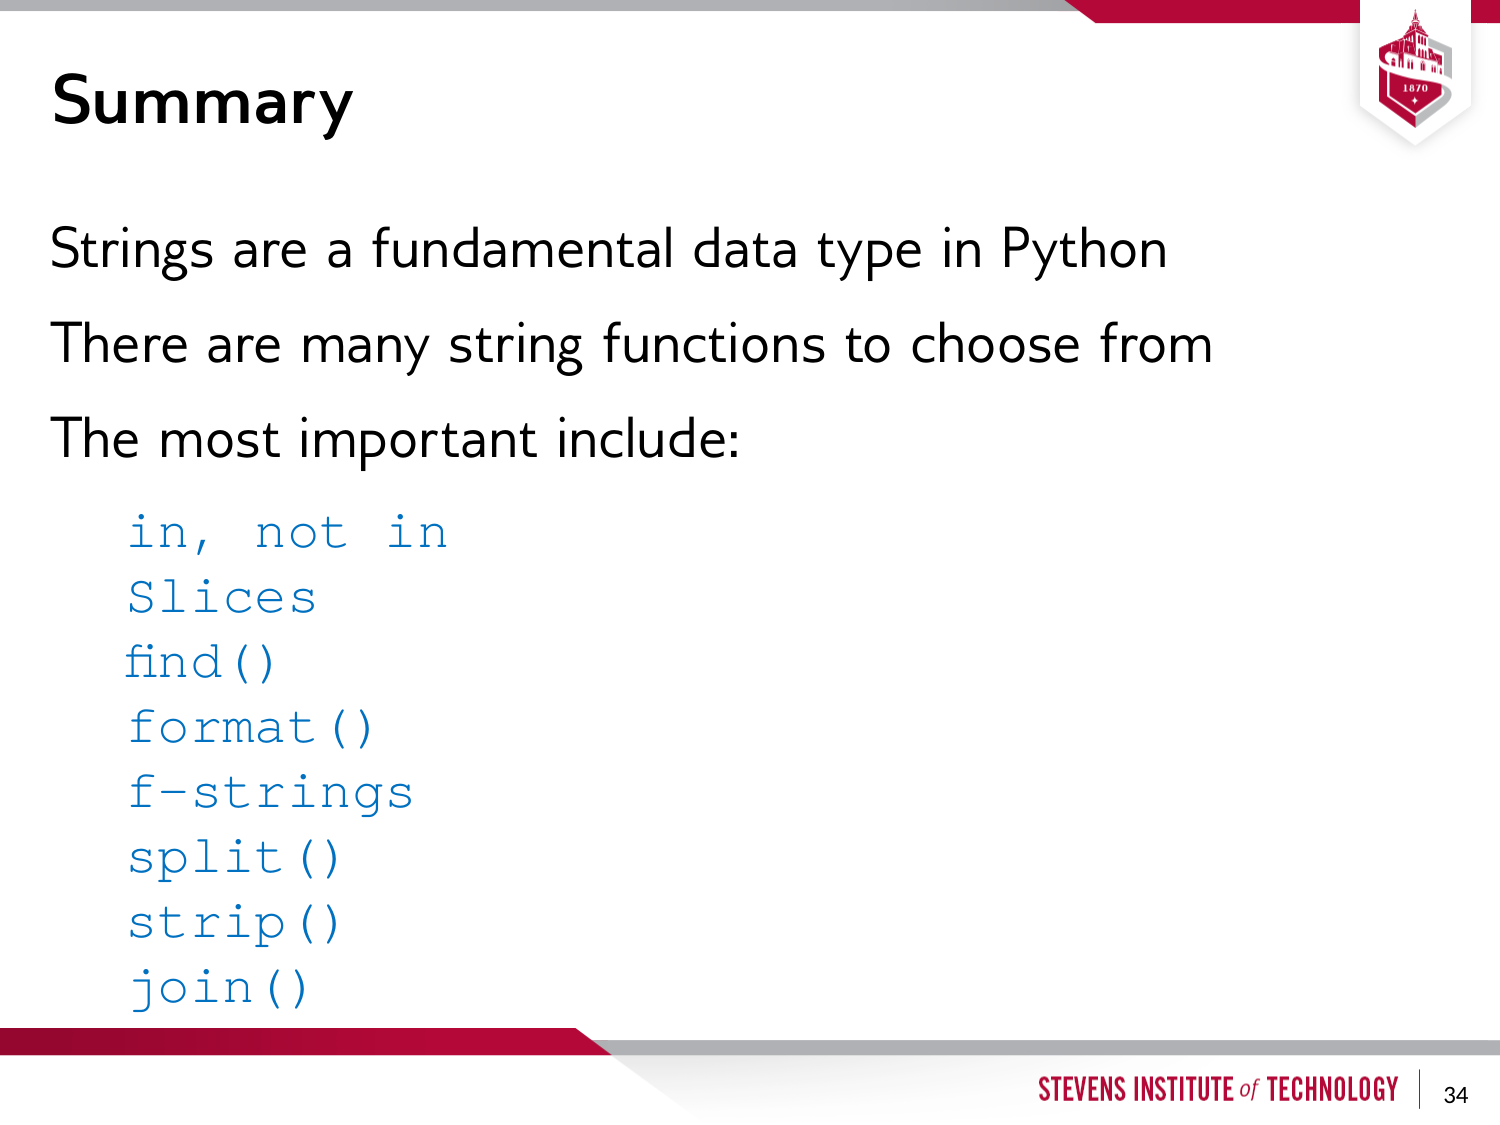

# Summary
Strings are a fundamental data type in Python
There are many string functions to choose from
The most important include:
in, not in
Slices
find()
format()
f-strings
split()
strip()
join()

34